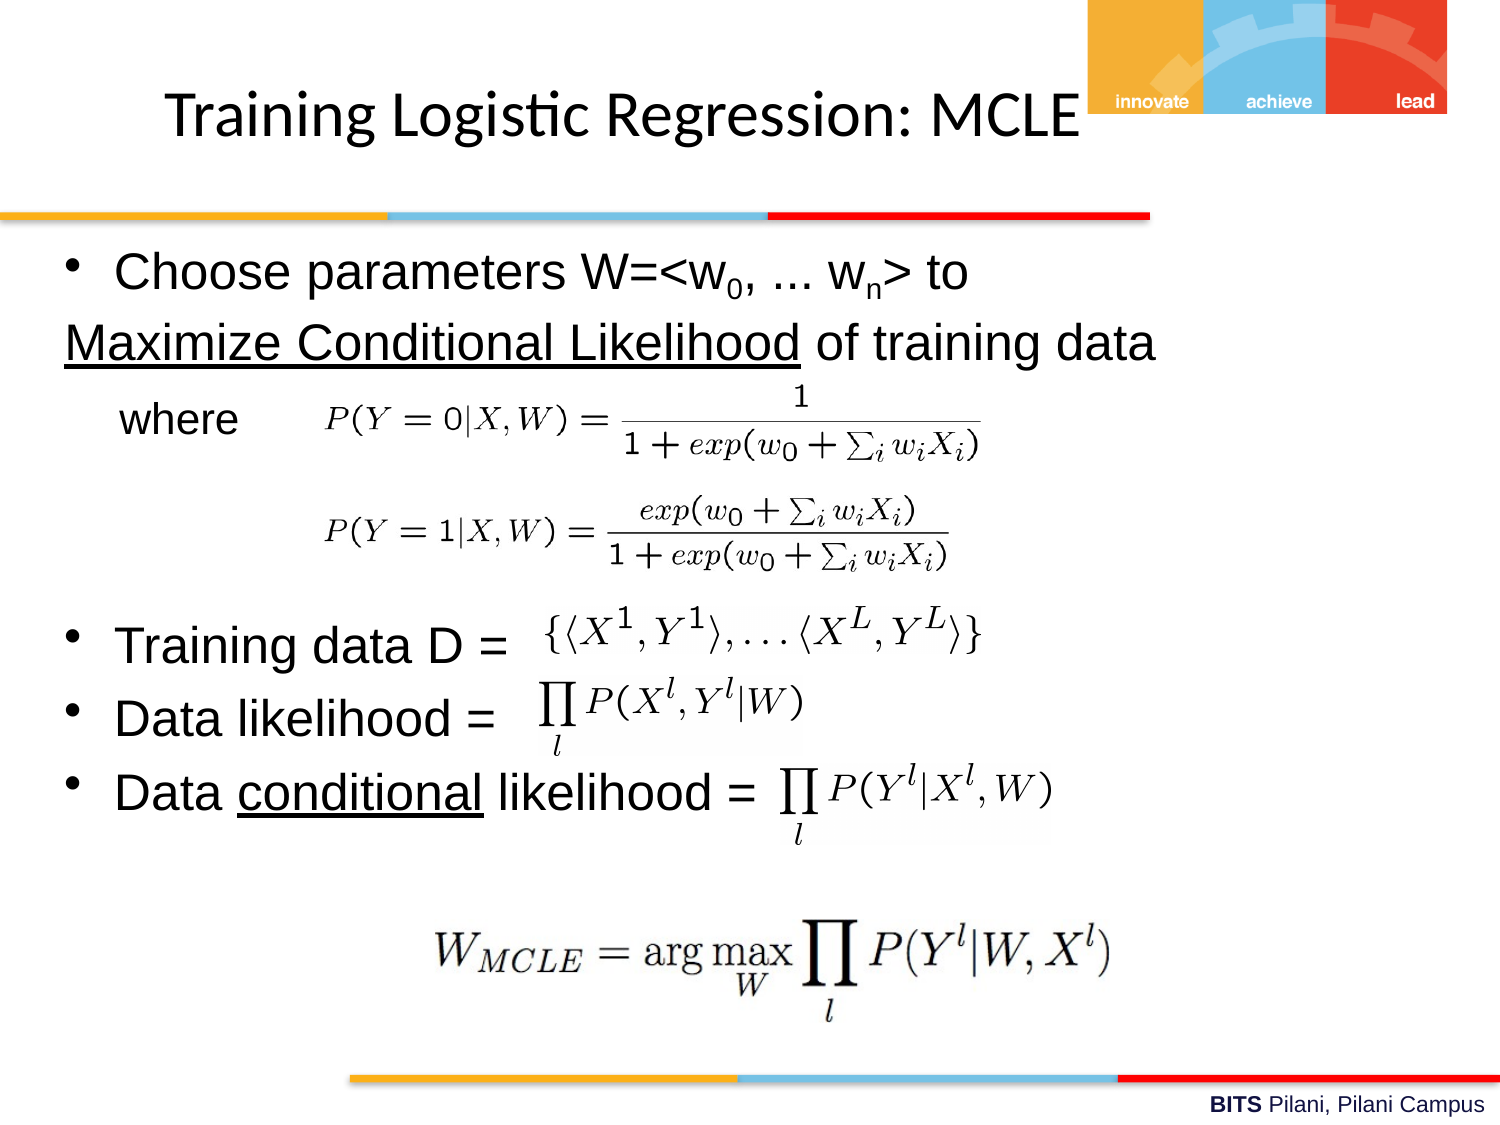

# Training Logistic Regression: MCLE
Choose parameters W=<w0, ... wn> to
Maximize Conditional Likelihood of training data
where

Training data D =
Data likelihood =
Data conditional likelihood =